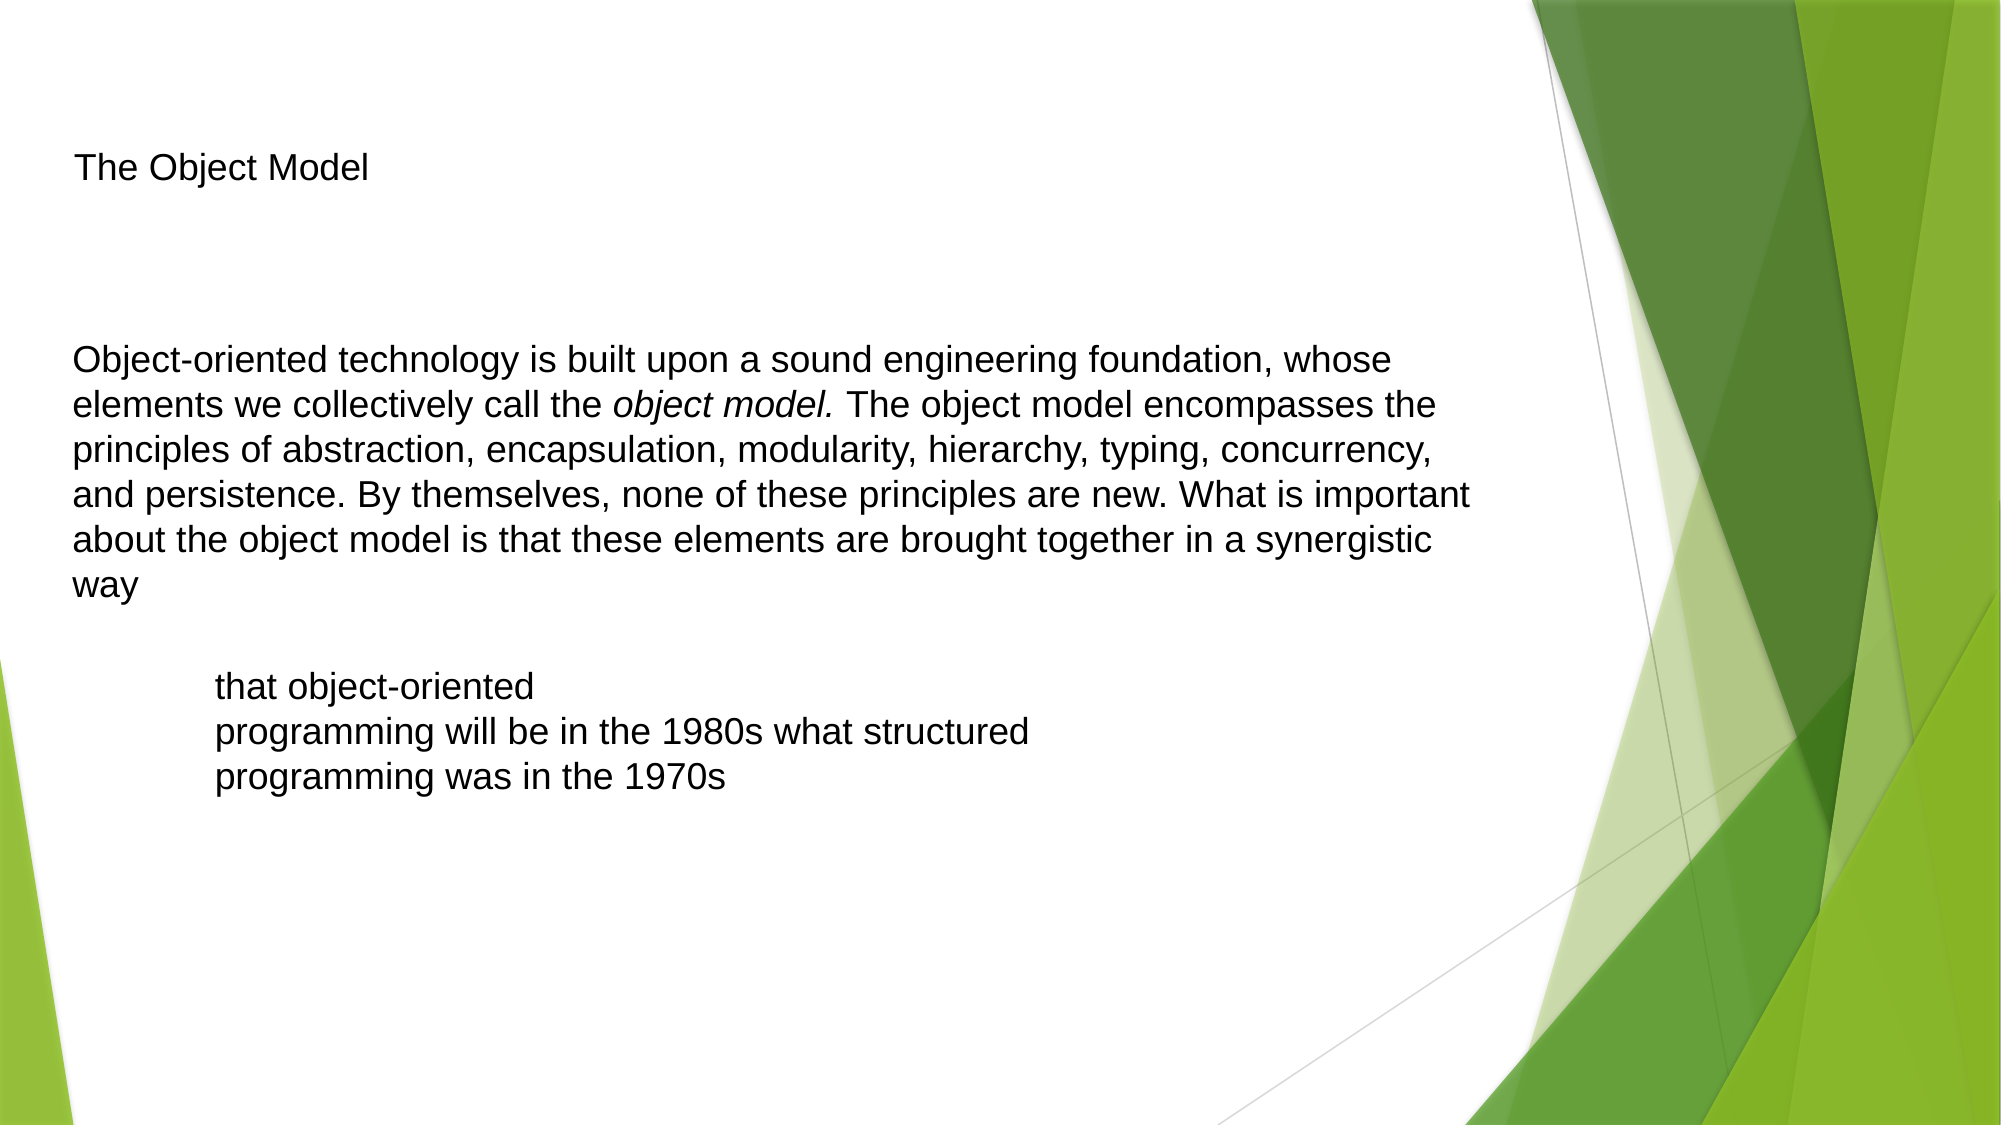

The Object Model
Object-oriented technology is built upon a sound engineering foundation, whose elements we collectively call the object model. The object model encompasses the principles of abstraction, encapsulation, modularity, hierarchy, typing, concurrency, and persistence. By themselves, none of these principles are new. What is important about the object model is that these elements are brought together in a synergistic way
that object-oriented
programming will be in the 1980s what structured programming was in the 1970s